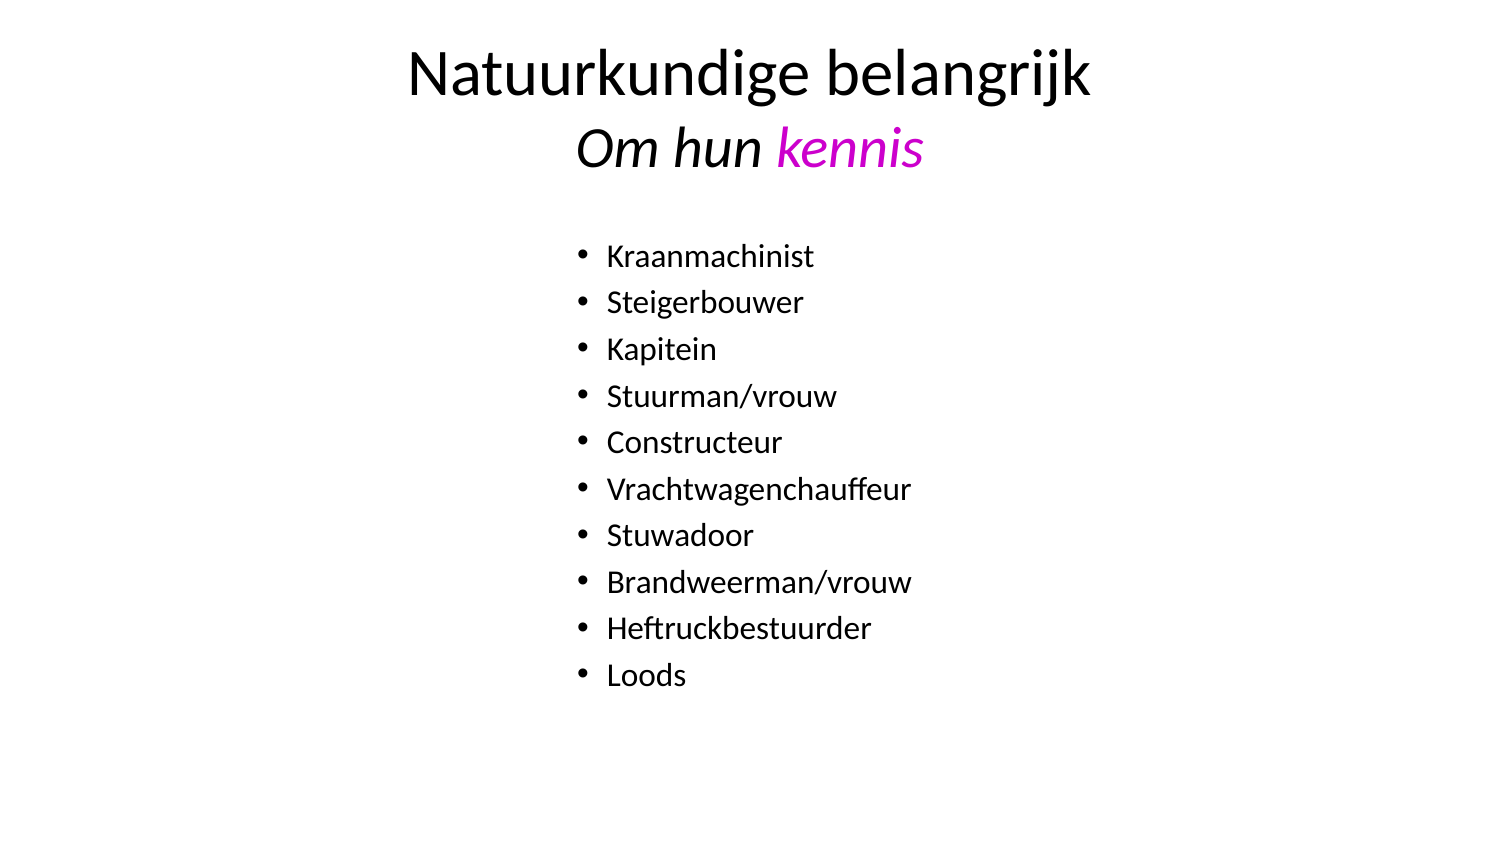

# Natuurkundige belangrijk Om hun kennis
Kraanmachinist
Steigerbouwer
Kapitein
Stuurman/vrouw
Constructeur
Vrachtwagenchauffeur
Stuwadoor
Brandweerman/vrouw
Heftruckbestuurder
Loods